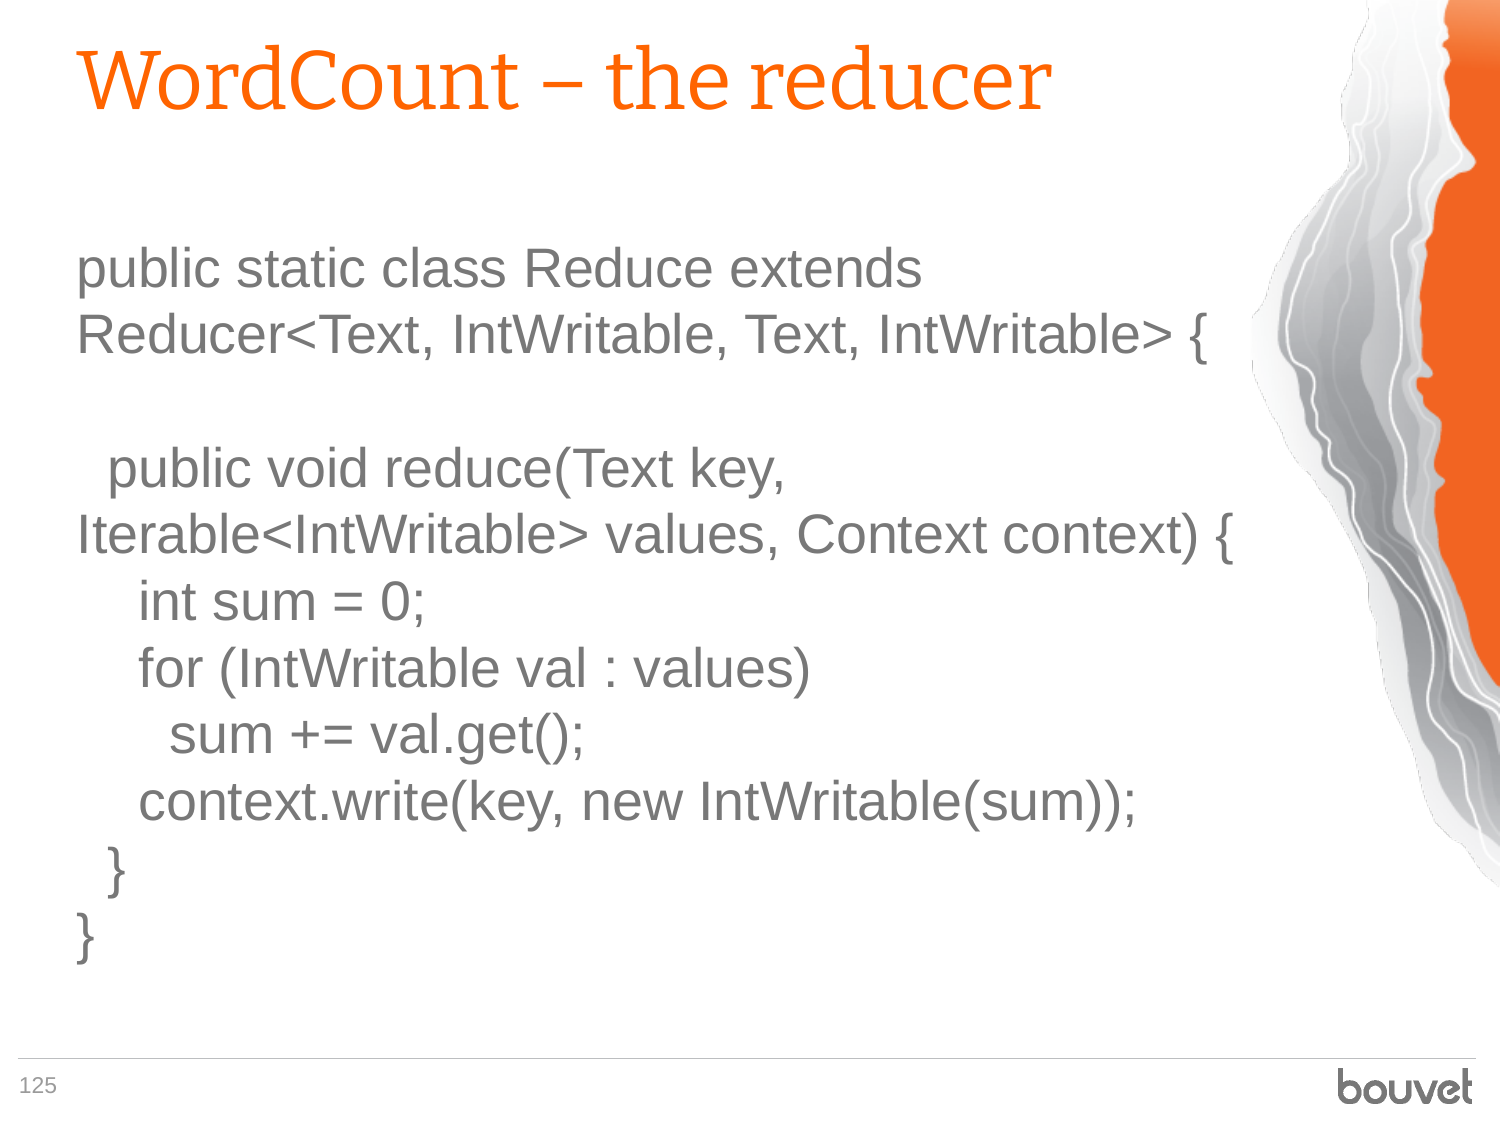

# WordCount – the reducer
public static class Reduce extends Reducer<Text, IntWritable, Text, IntWritable> {

  public void reduce(Text key, Iterable<IntWritable> values, Context context) {
    int sum = 0;
    for (IntWritable val : values)
      sum += val.get();
    context.write(key, new IntWritable(sum));
  }
}
125